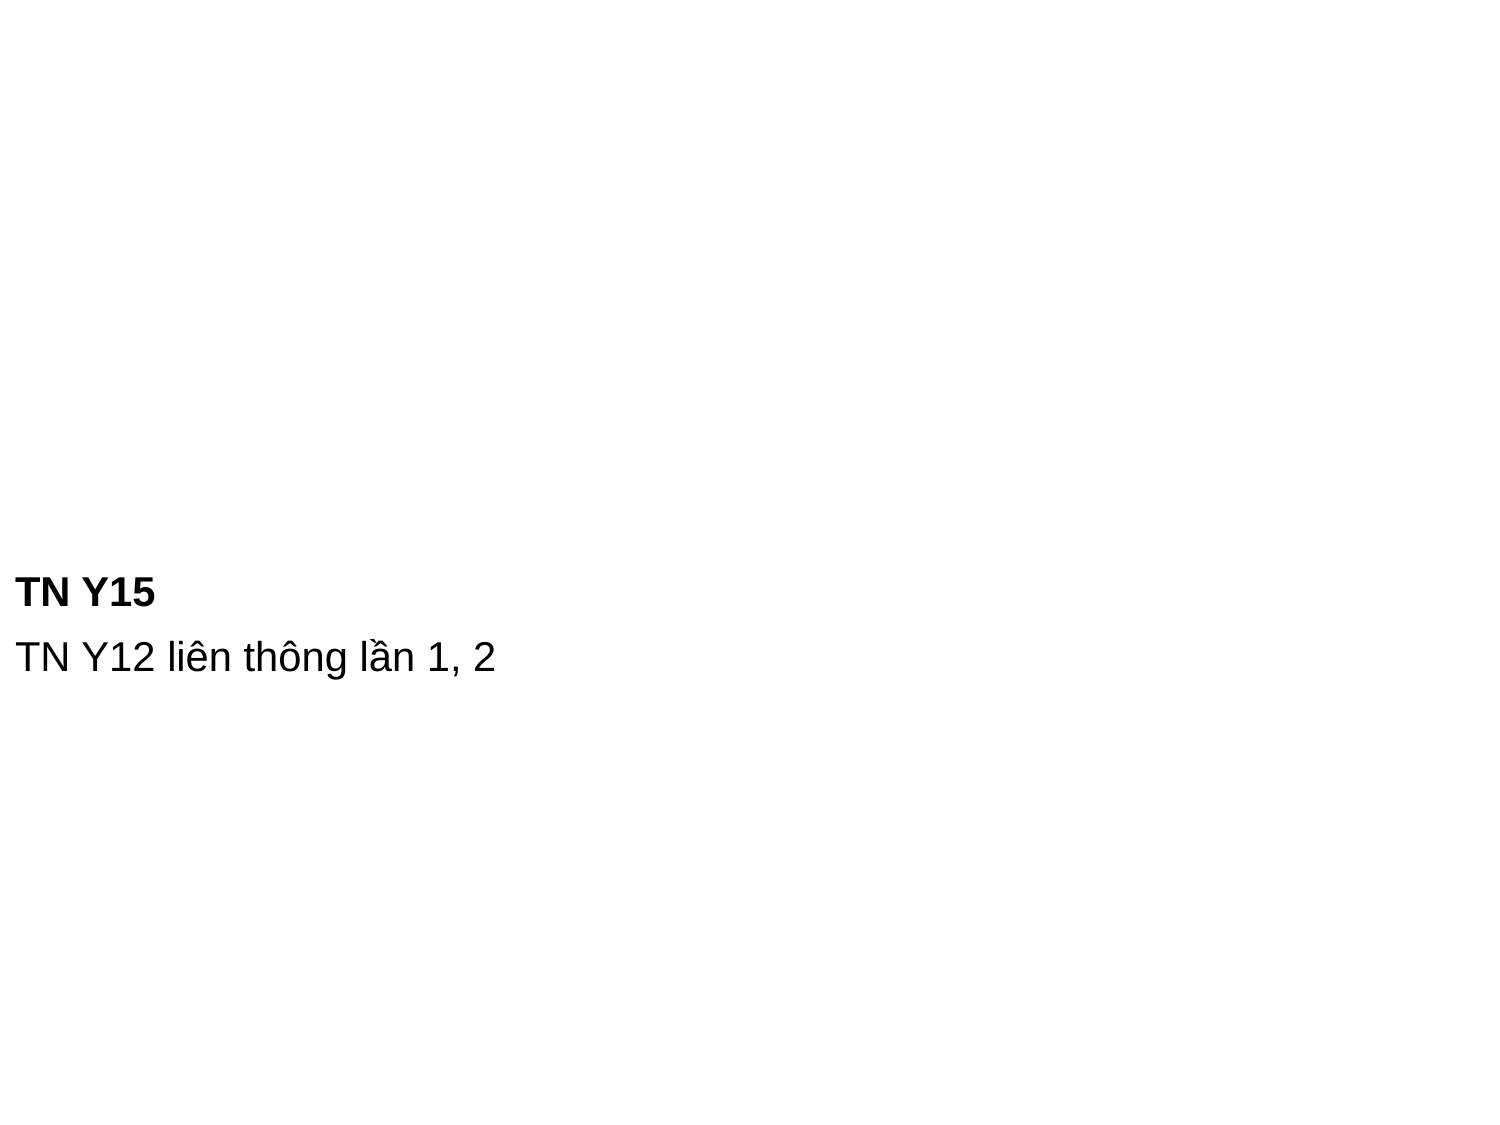

TN Y15
TN Y12 liên thông lần 1, 2